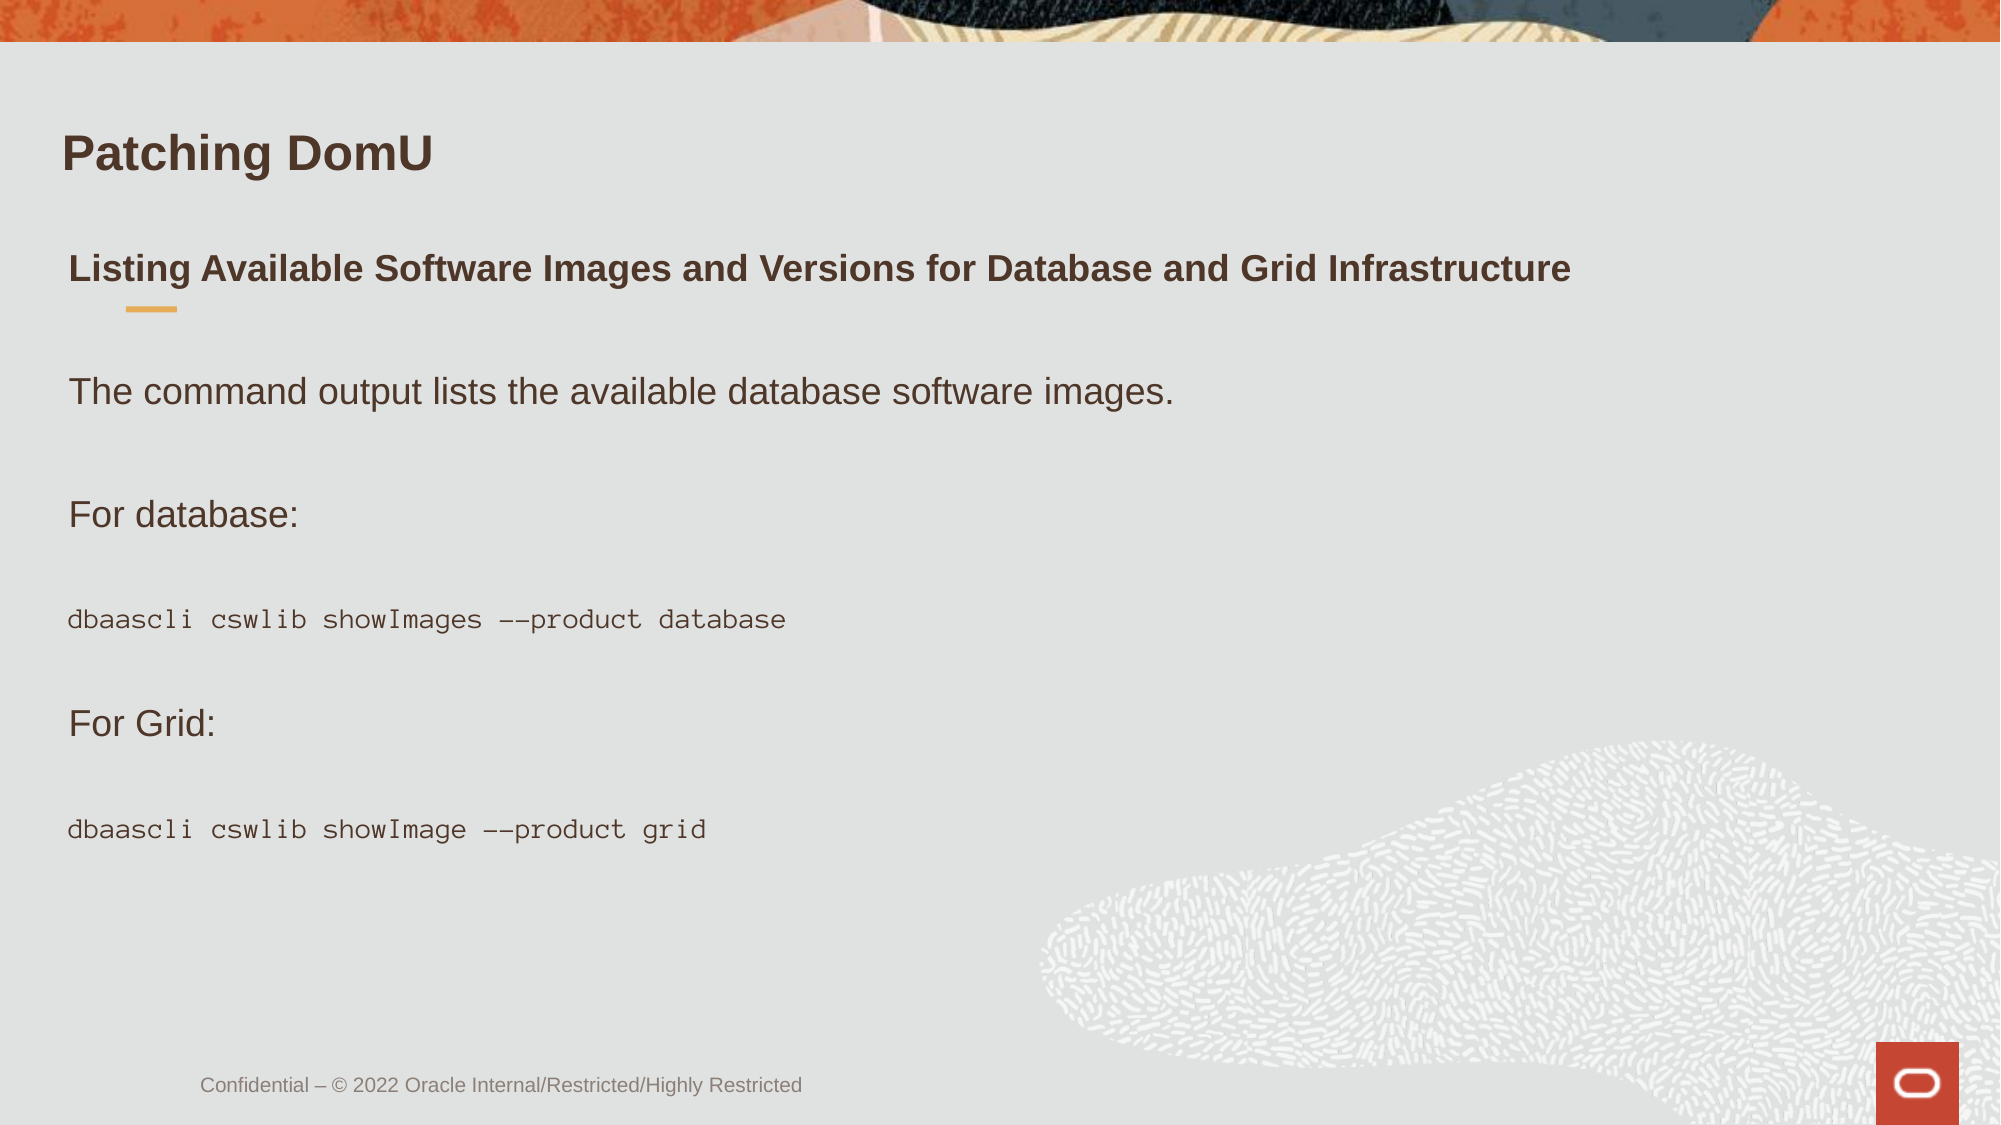

# Patching DomU
Listing Available Software Images and Versions for Database and Grid Infrastructure

The command output lists the available database software images.

For database:

dbaascli cswlib showImages --product database

For Grid:

dbaascli cswlib showImage --product grid

Confidential – © 2022 Oracle Internal/Restricted/Highly Restricted